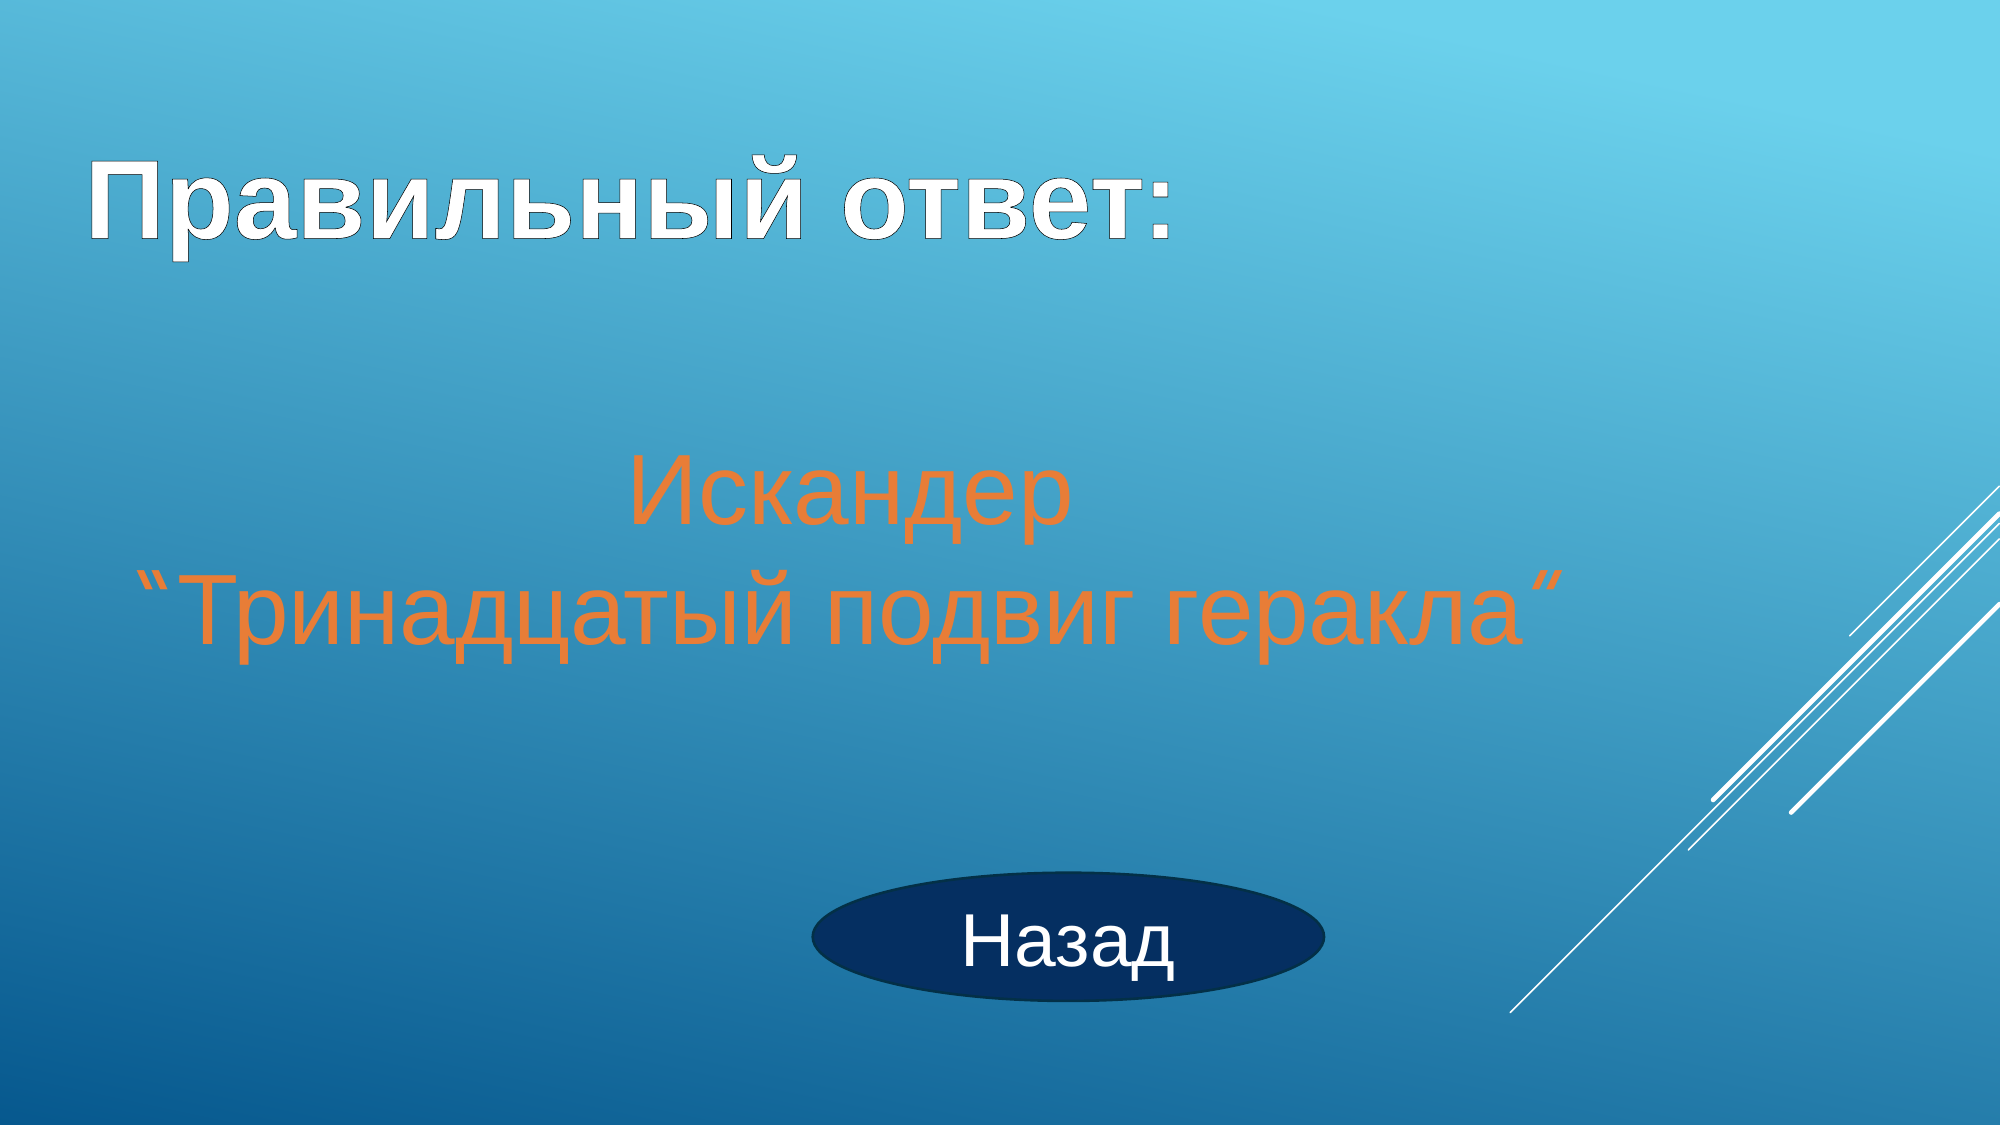

Правильный ответ:
Искандер
“Тринадцатый подвиг геракла”
Назад